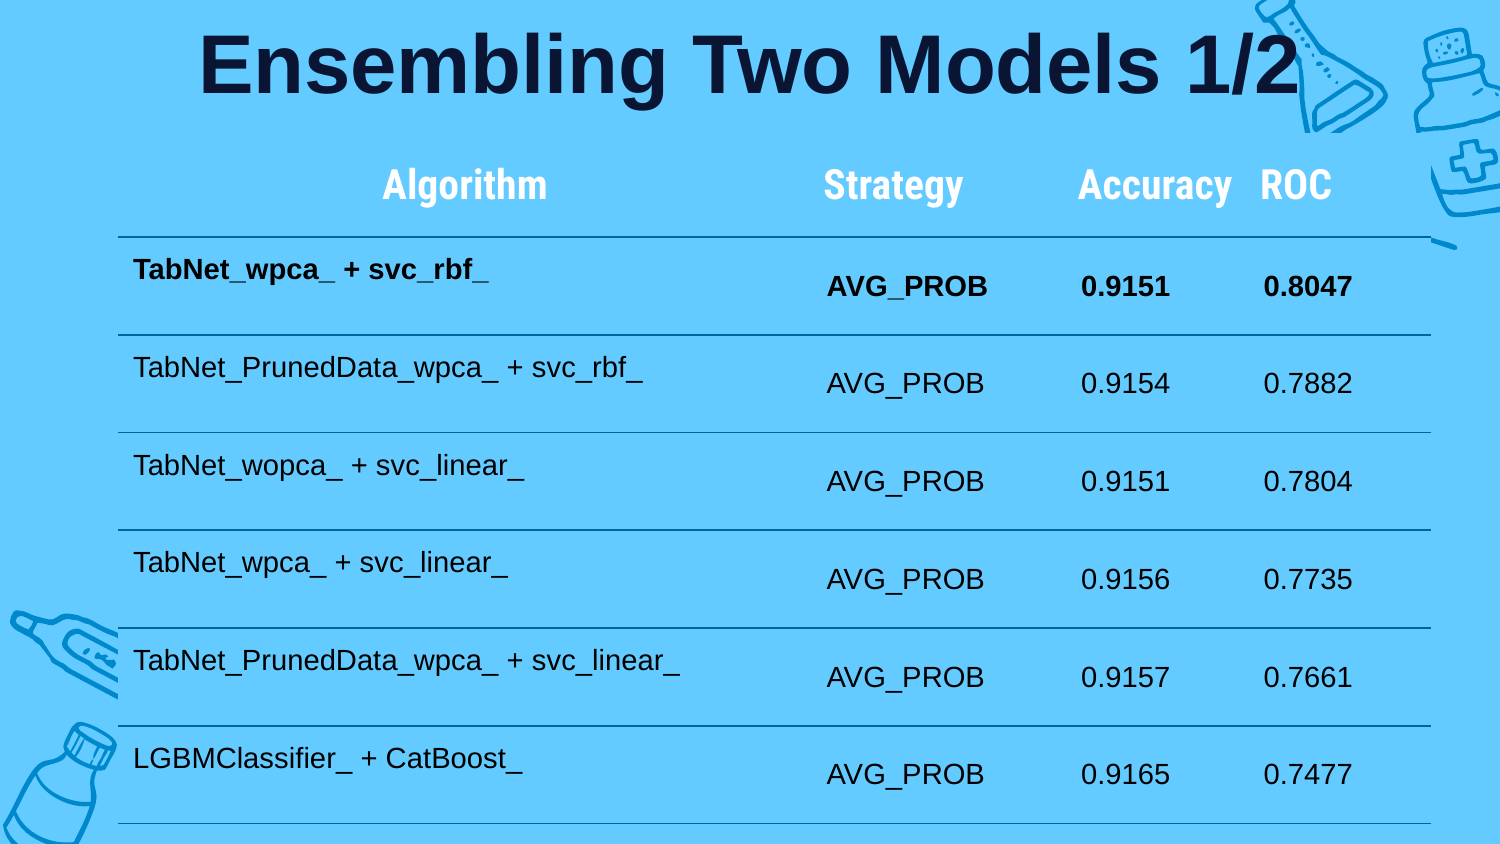

# Ensembling Two Models 1/2
| Algorithm | Strategy | Accuracy | ROC |
| --- | --- | --- | --- |
| TabNet\_wpca\_ + svc\_rbf\_ | AVG\_PROB | 0.9151 | 0.8047 |
| TabNet\_PrunedData\_wpca\_ + svc\_rbf\_ | AVG\_PROB | 0.9154 | 0.7882 |
| TabNet\_wopca\_ + svc\_linear\_ | AVG\_PROB | 0.9151 | 0.7804 |
| TabNet\_wpca\_ + svc\_linear\_ | AVG\_PROB | 0.9156 | 0.7735 |
| TabNet\_PrunedData\_wpca\_ + svc\_linear\_ | AVG\_PROB | 0.9157 | 0.7661 |
| LGBMClassifier\_ + CatBoost\_ | AVG\_PROB | 0.9165 | 0.7477 |